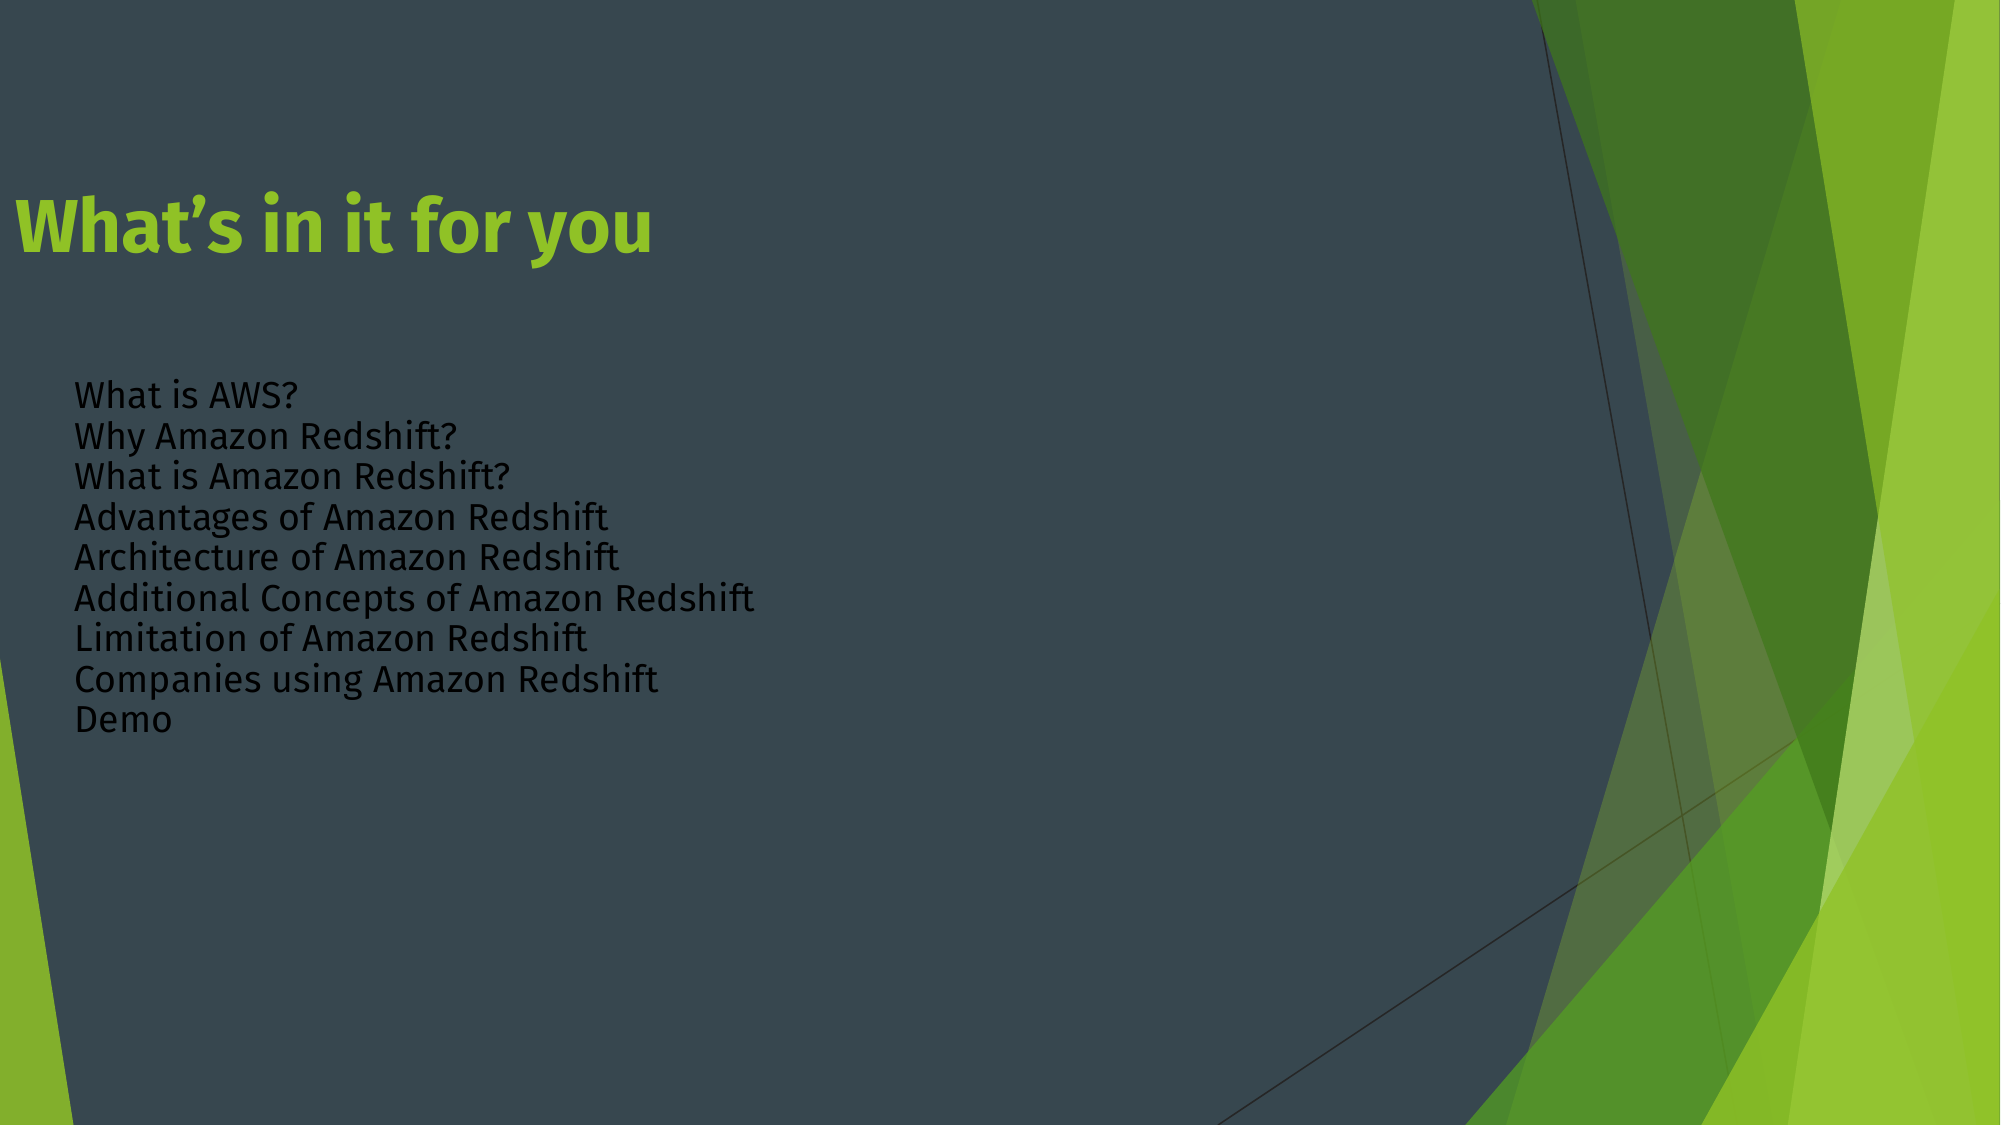

# What’s in it for you
What is AWS?
Why Amazon Redshift?
What is Amazon Redshift?
Advantages of Amazon Redshift
Architecture of Amazon Redshift
Additional Concepts of Amazon Redshift
Limitation of Amazon Redshift
Companies using Amazon Redshift
Demo